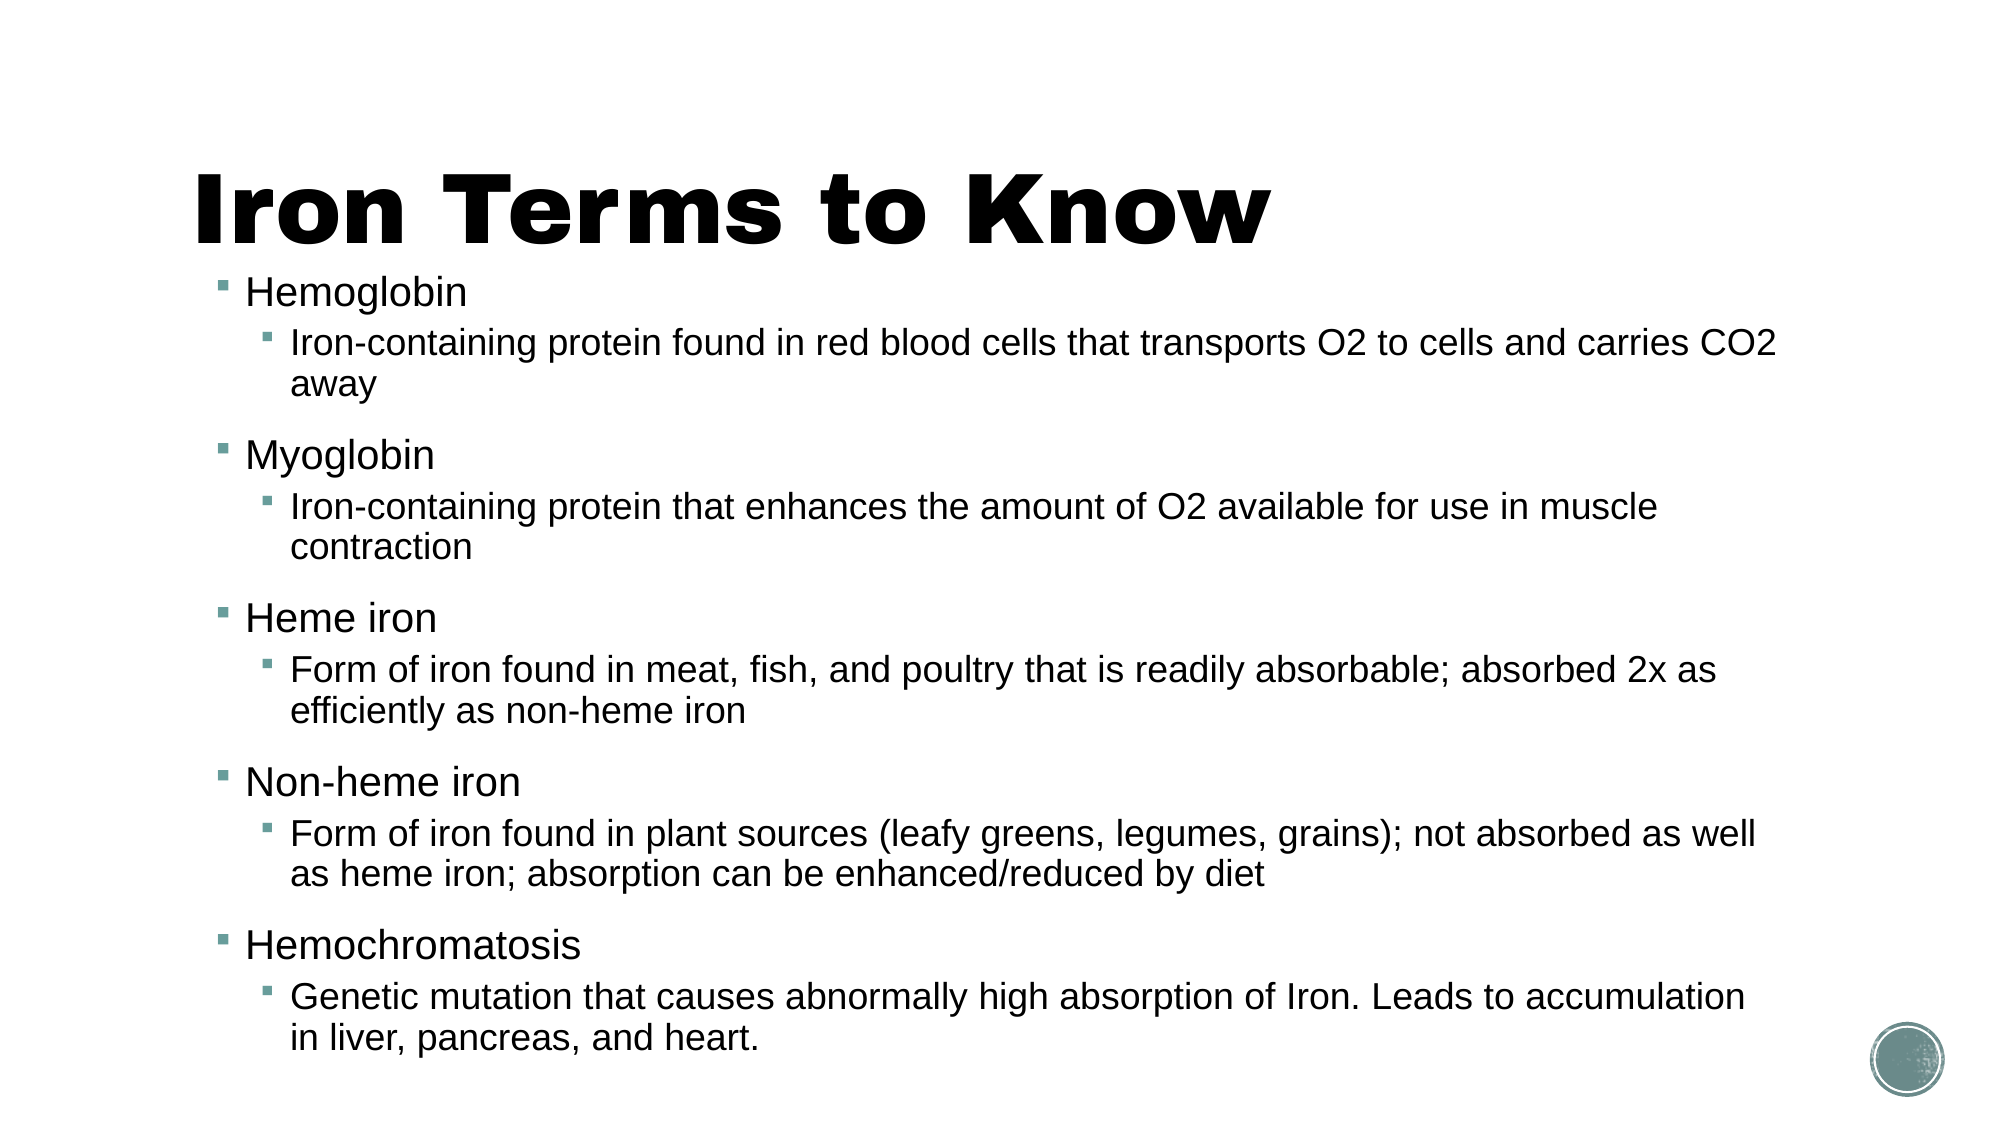

# Iron Terms to Know
Hemoglobin
Iron-containing protein found in red blood cells that transports O2 to cells and carries CO2 away
Myoglobin
Iron-containing protein that enhances the amount of O2 available for use in muscle contraction
Heme iron
Form of iron found in meat, fish, and poultry that is readily absorbable; absorbed 2x as efficiently as non-heme iron
Non-heme iron
Form of iron found in plant sources (leafy greens, legumes, grains); not absorbed as well as heme iron; absorption can be enhanced/reduced by diet
Hemochromatosis
Genetic mutation that causes abnormally high absorption of Iron. Leads to accumulation in liver, pancreas, and heart.